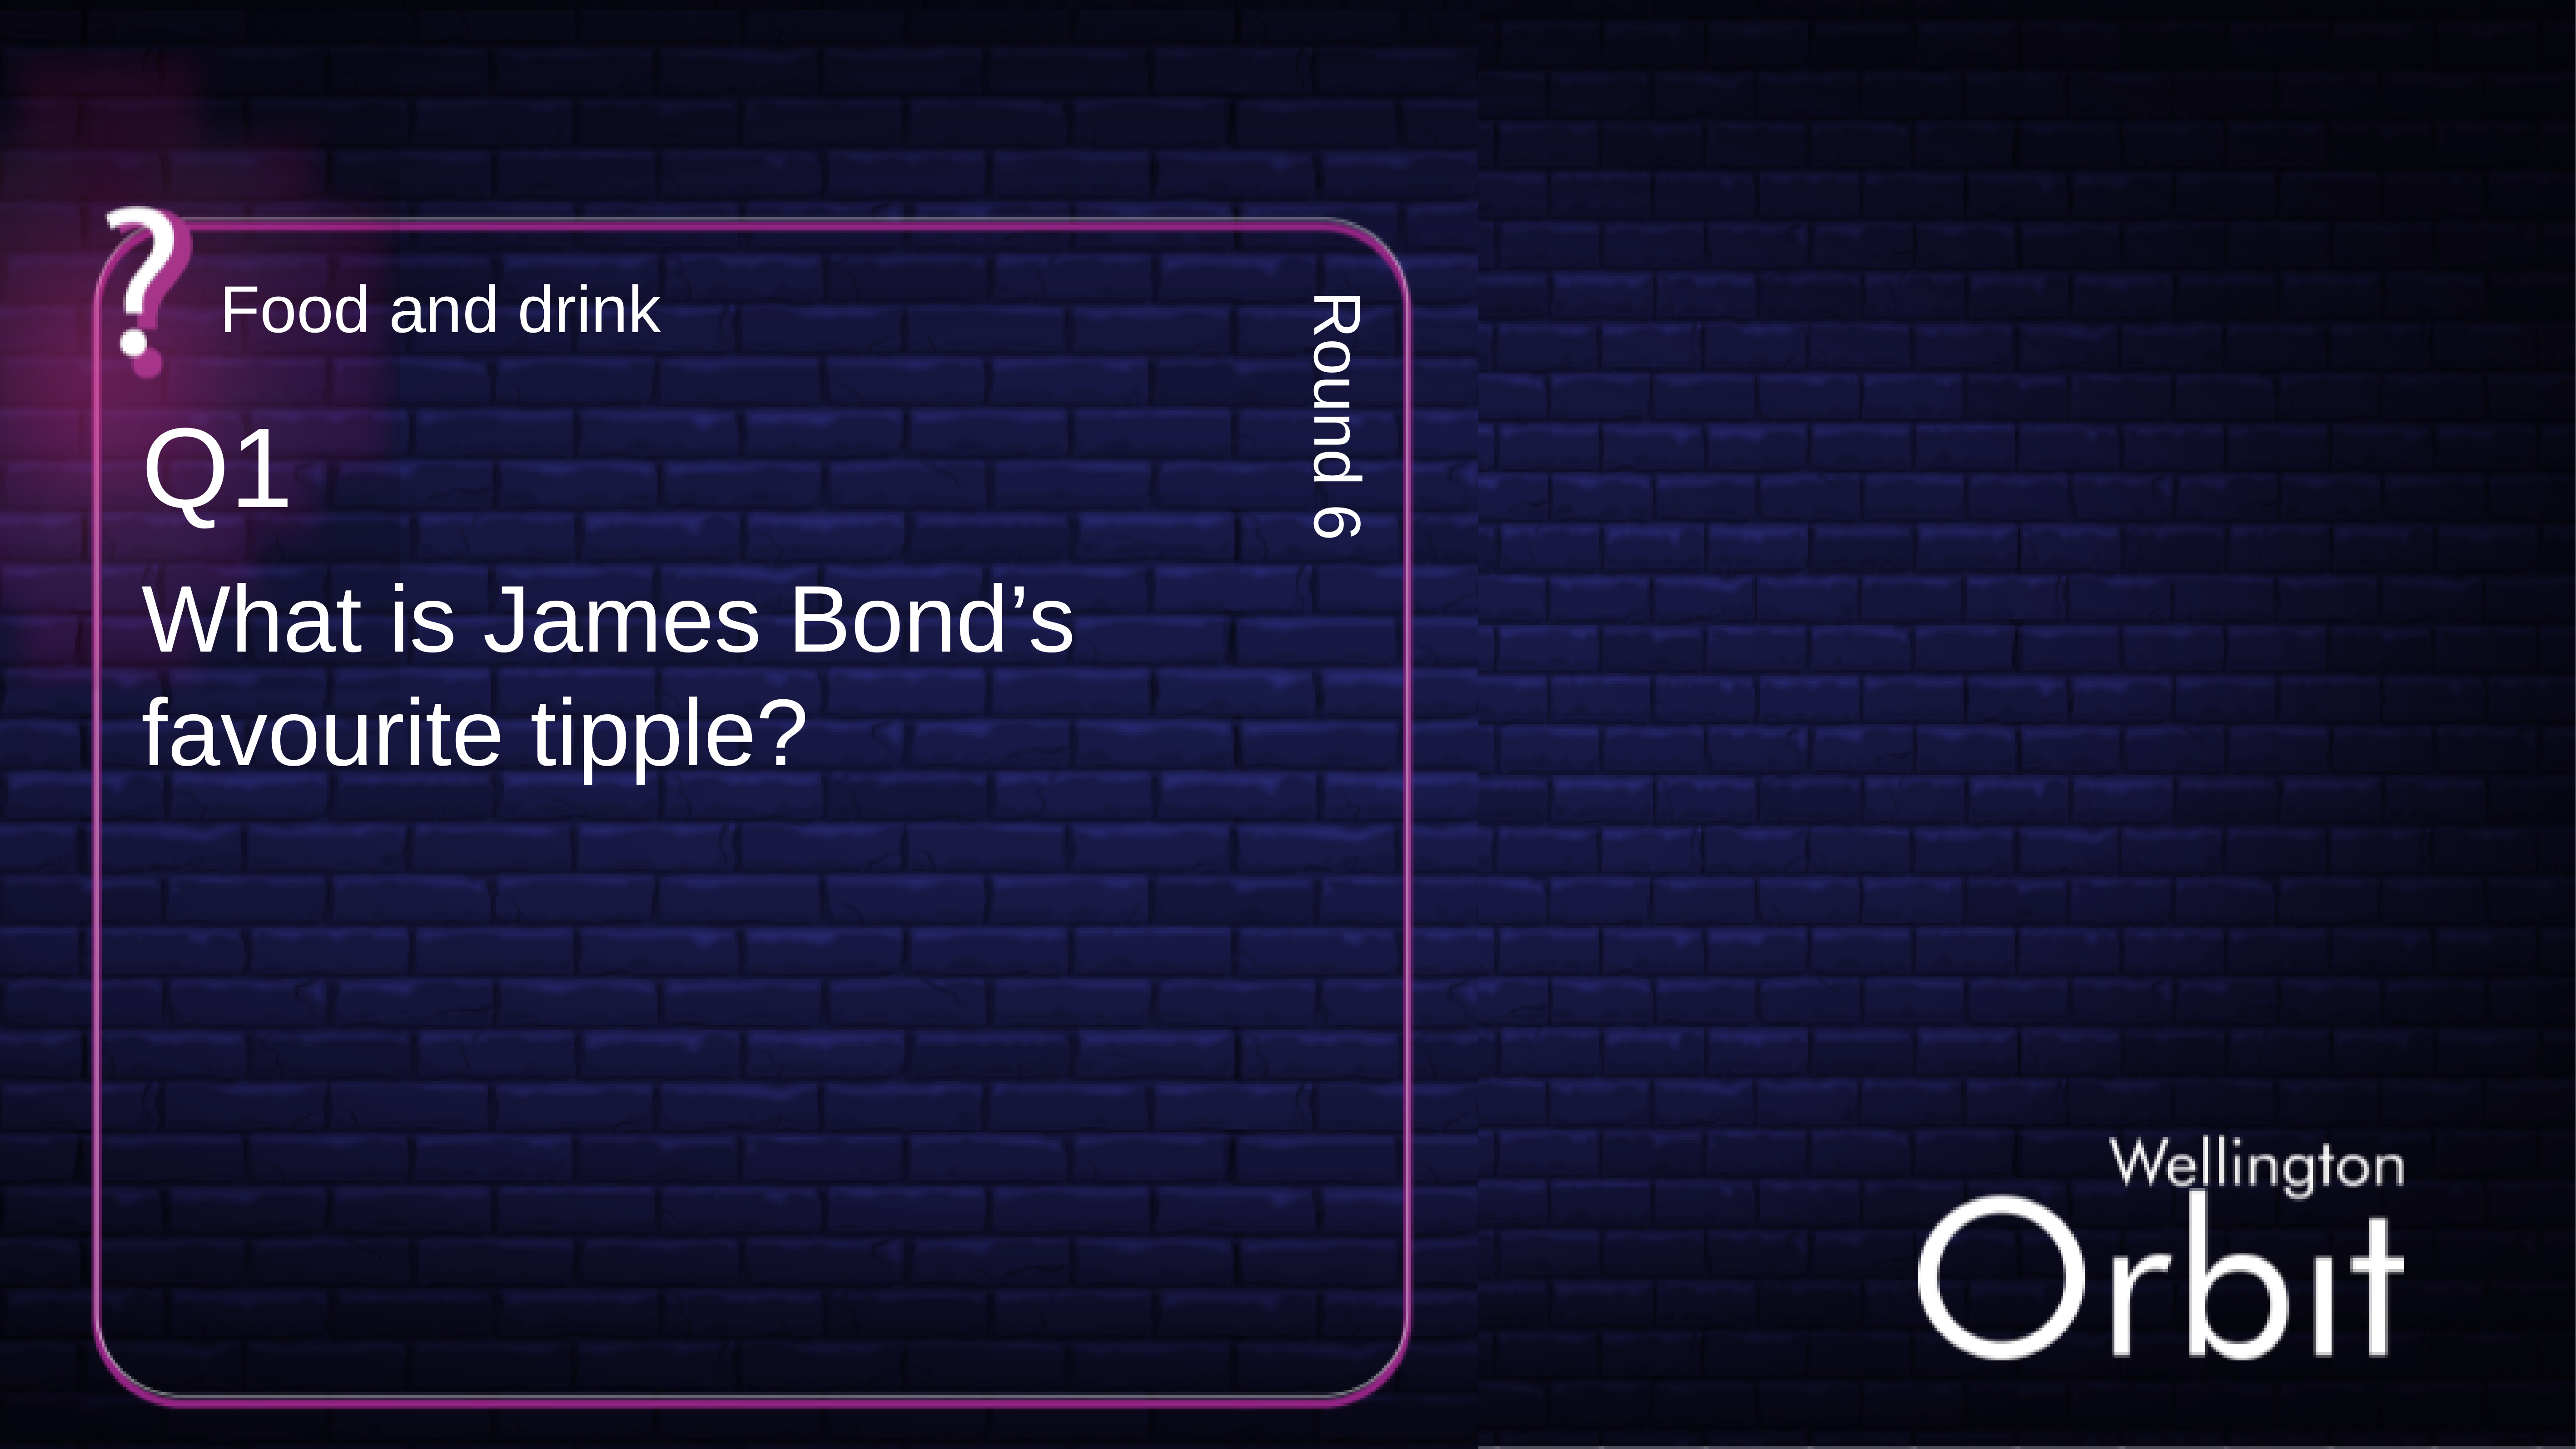

Food and drink
Q1
Round 6
What is James Bond’s favourite tipple?